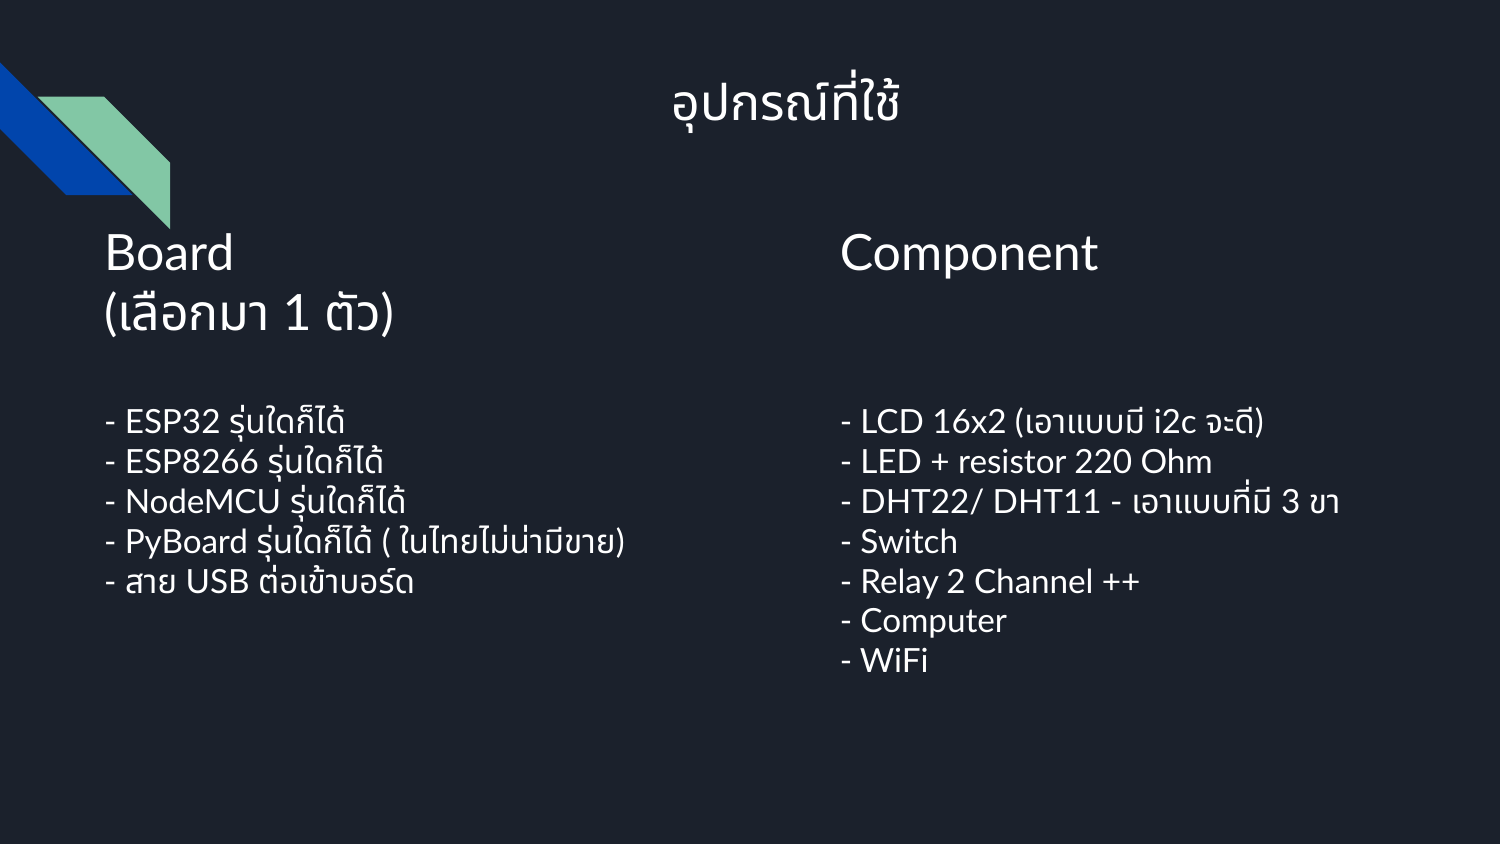

# อุปกรณ์ที่ใช้
Board
(เลือกมา 1 ตัว)

- ESP32 รุ่นใดก็ได้
- ESP8266 รุ่นใดก็ได้
- NodeMCU รุ่นใดก็ได้
- PyBoard รุ่นใดก็ได้ ( ในไทยไม่น่ามีขาย)
- สาย USB ต่อเข้าบอร์ด

Component

- LCD 16x2 (เอาแบบมี i2c จะดี)
- LED + resistor 220 Ohm
- DHT22/ DHT11 - เอาแบบที่มี 3 ขา
- Switch
- Relay 2 Channel ++
- Computer
- WiFi